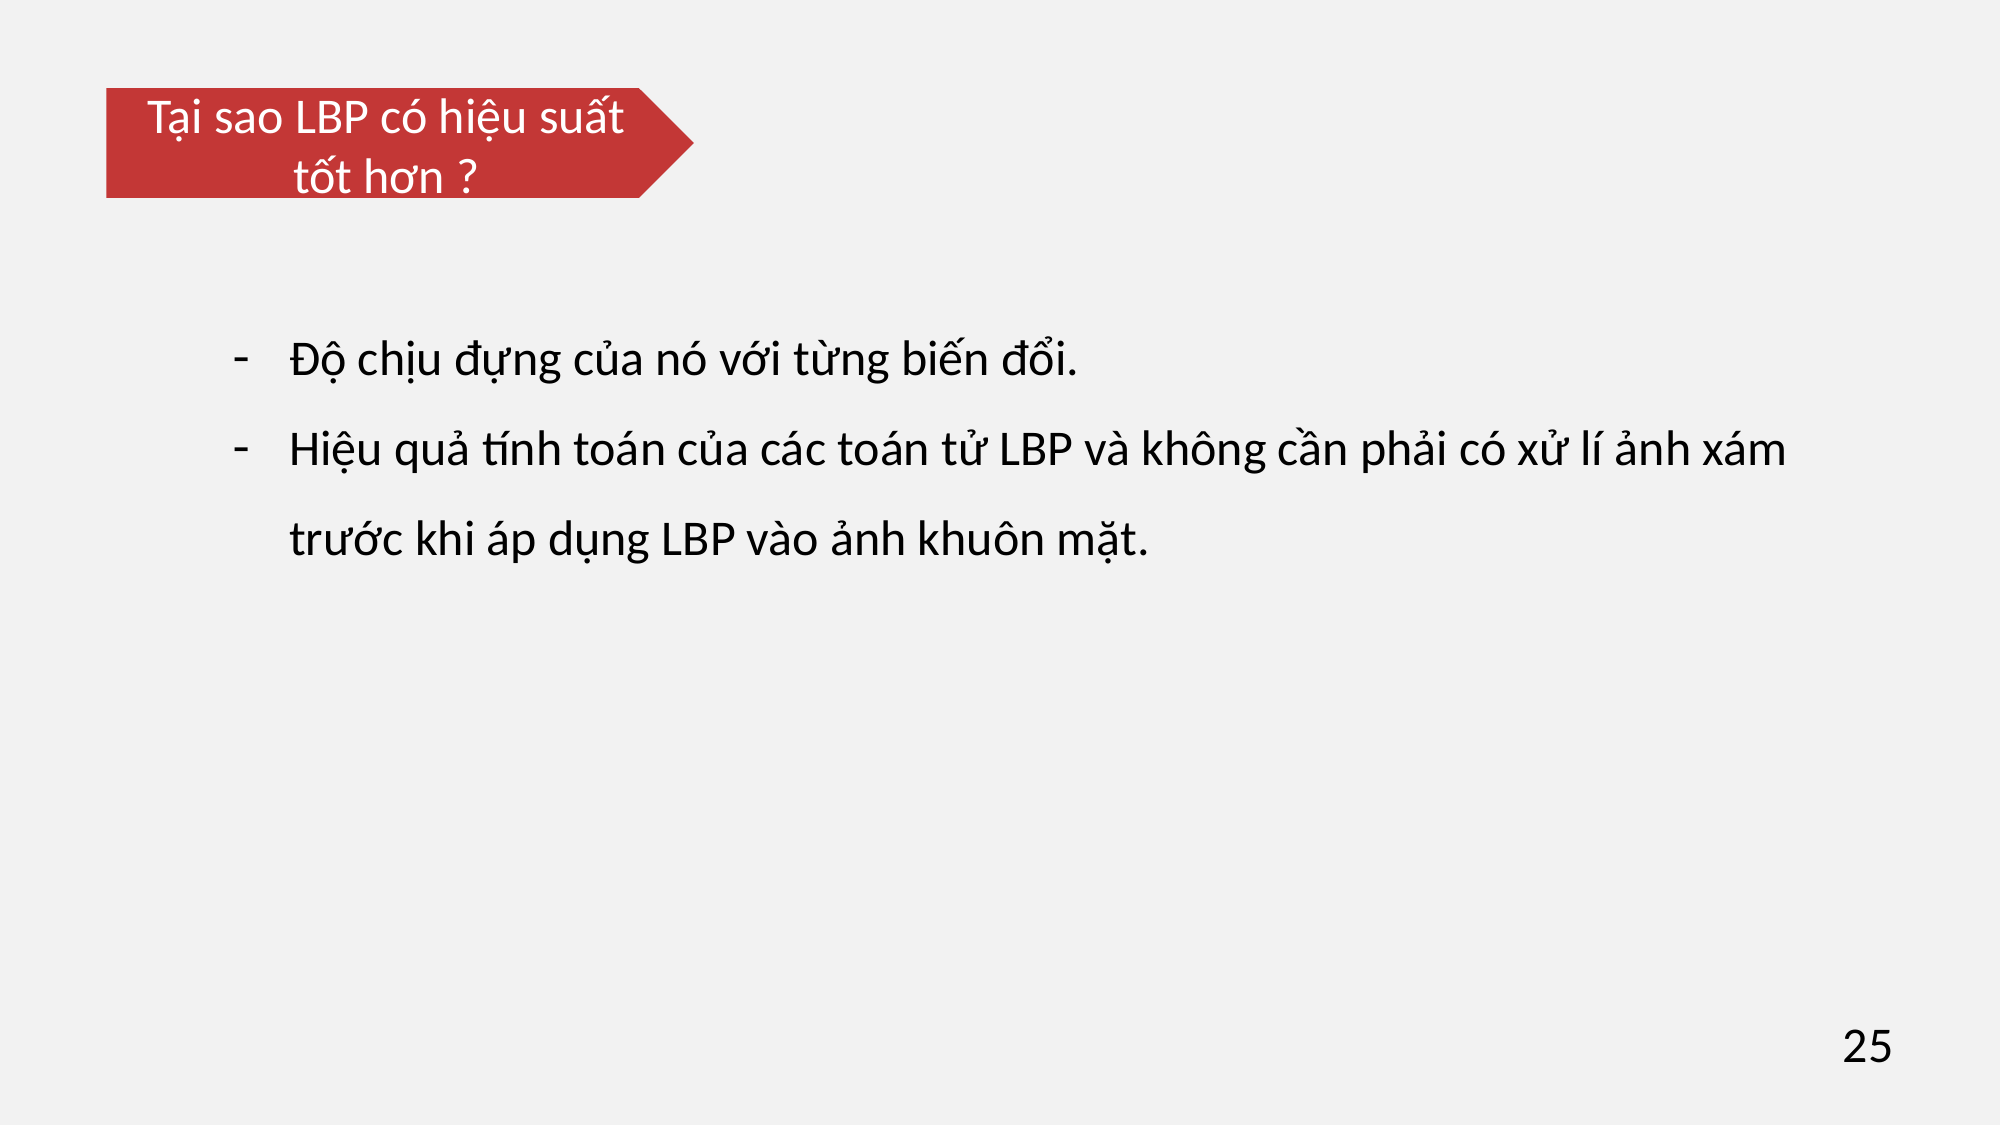

Tại sao LBP có hiệu suất tốt hơn ?
Độ chịu đựng của nó với từng biến đổi.
Hiệu quả tính toán của các toán tử LBP và không cần phải có xử lí ảnh xám trước khi áp dụng LBP vào ảnh khuôn mặt.

25